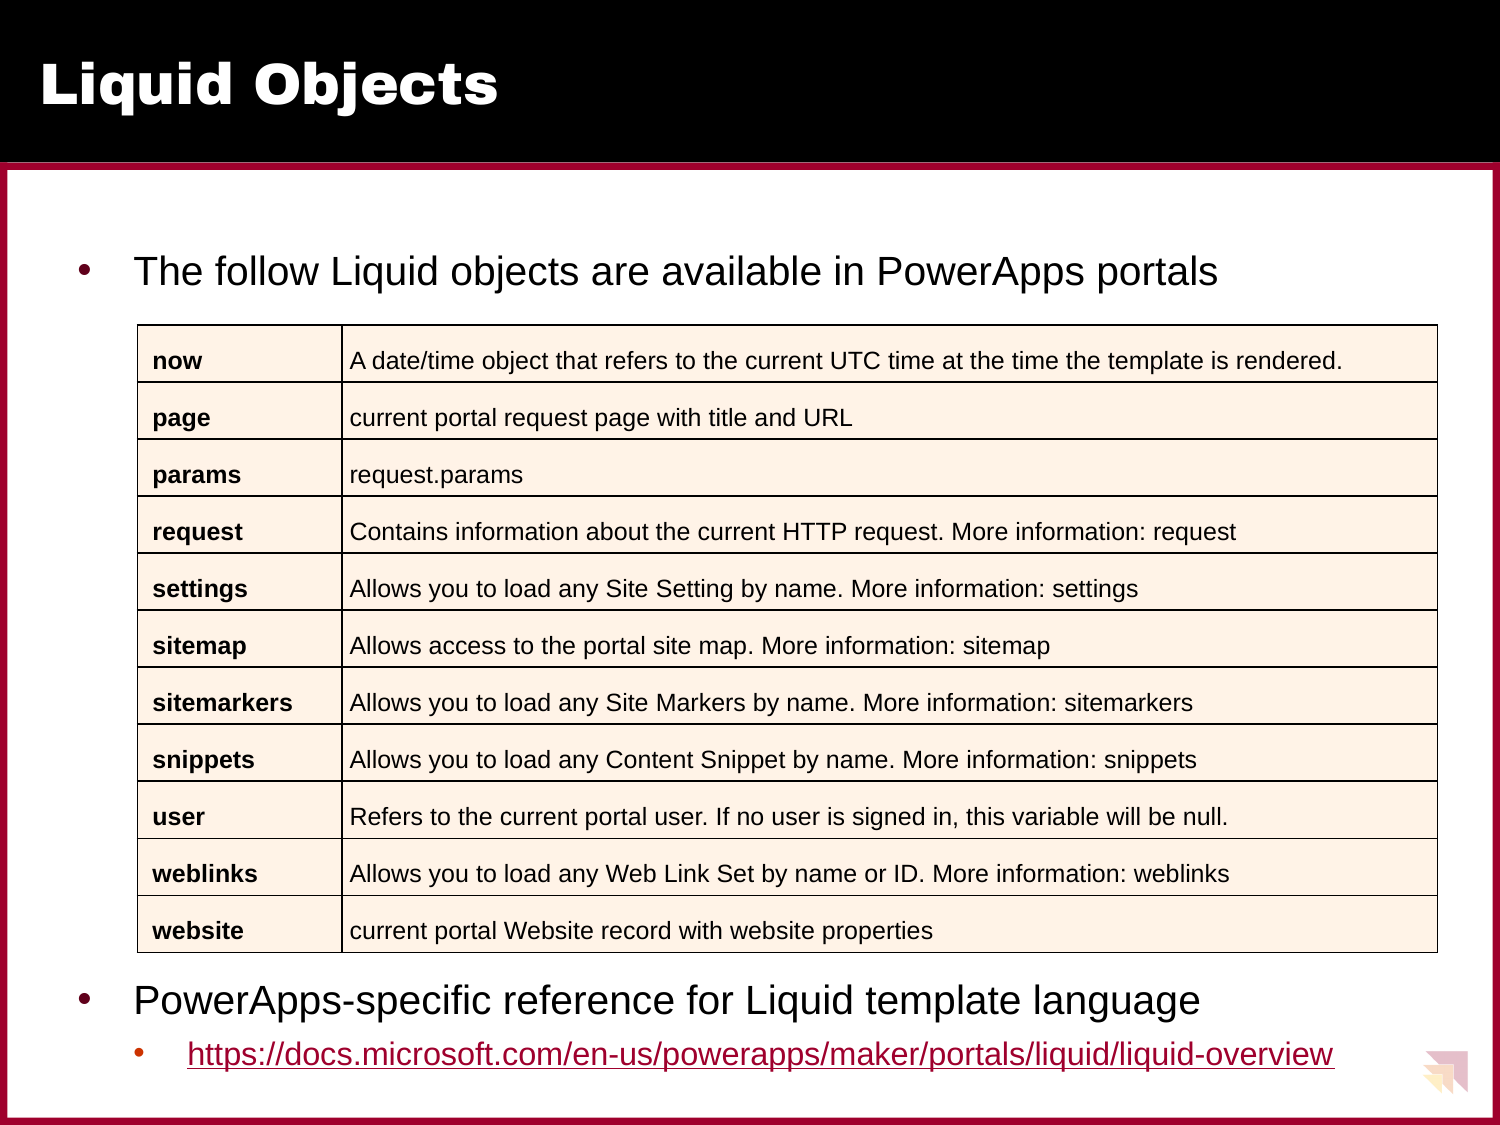

# Liquid Objects
The follow Liquid objects are available in PowerApps portals

PowerApps-specific reference for Liquid template language
https://docs.microsoft.com/en-us/powerapps/maker/portals/liquid/liquid-overview
| now | A date/time object that refers to the current UTC time at the time the template is rendered. |
| --- | --- |
| page | current portal request page with title and URL |
| params | request.params |
| request | Contains information about the current HTTP request. More information: request |
| settings | Allows you to load any Site Setting by name. More information: settings |
| sitemap | Allows access to the portal site map. More information: sitemap |
| sitemarkers | Allows you to load any Site Markers by name. More information: sitemarkers |
| snippets | Allows you to load any Content Snippet by name. More information: snippets |
| user | Refers to the current portal user. If no user is signed in, this variable will be null. |
| weblinks | Allows you to load any Web Link Set by name or ID. More information: weblinks |
| website | current portal Website record with website properties |